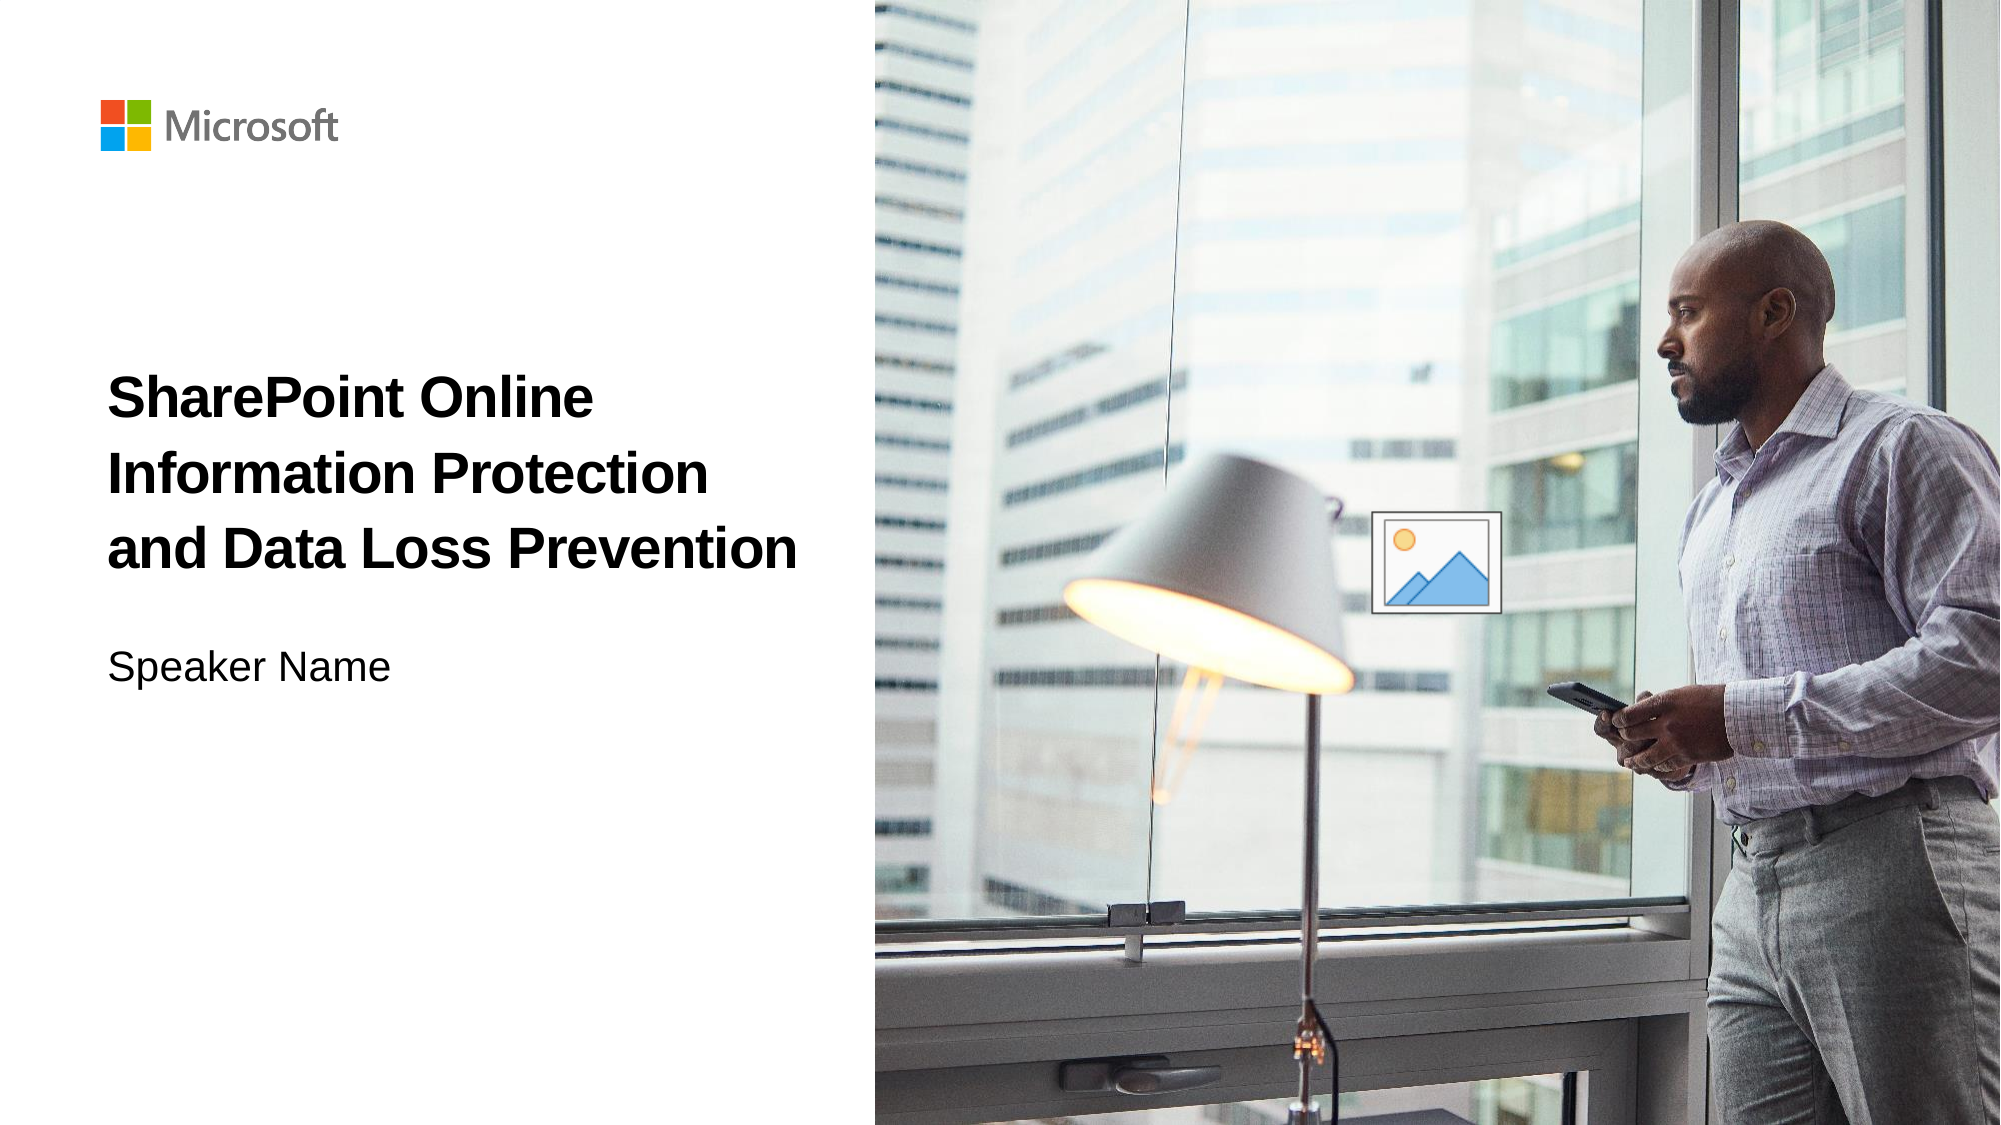

# SharePoint Online Information Protection and Data Loss Prevention
Speaker Name